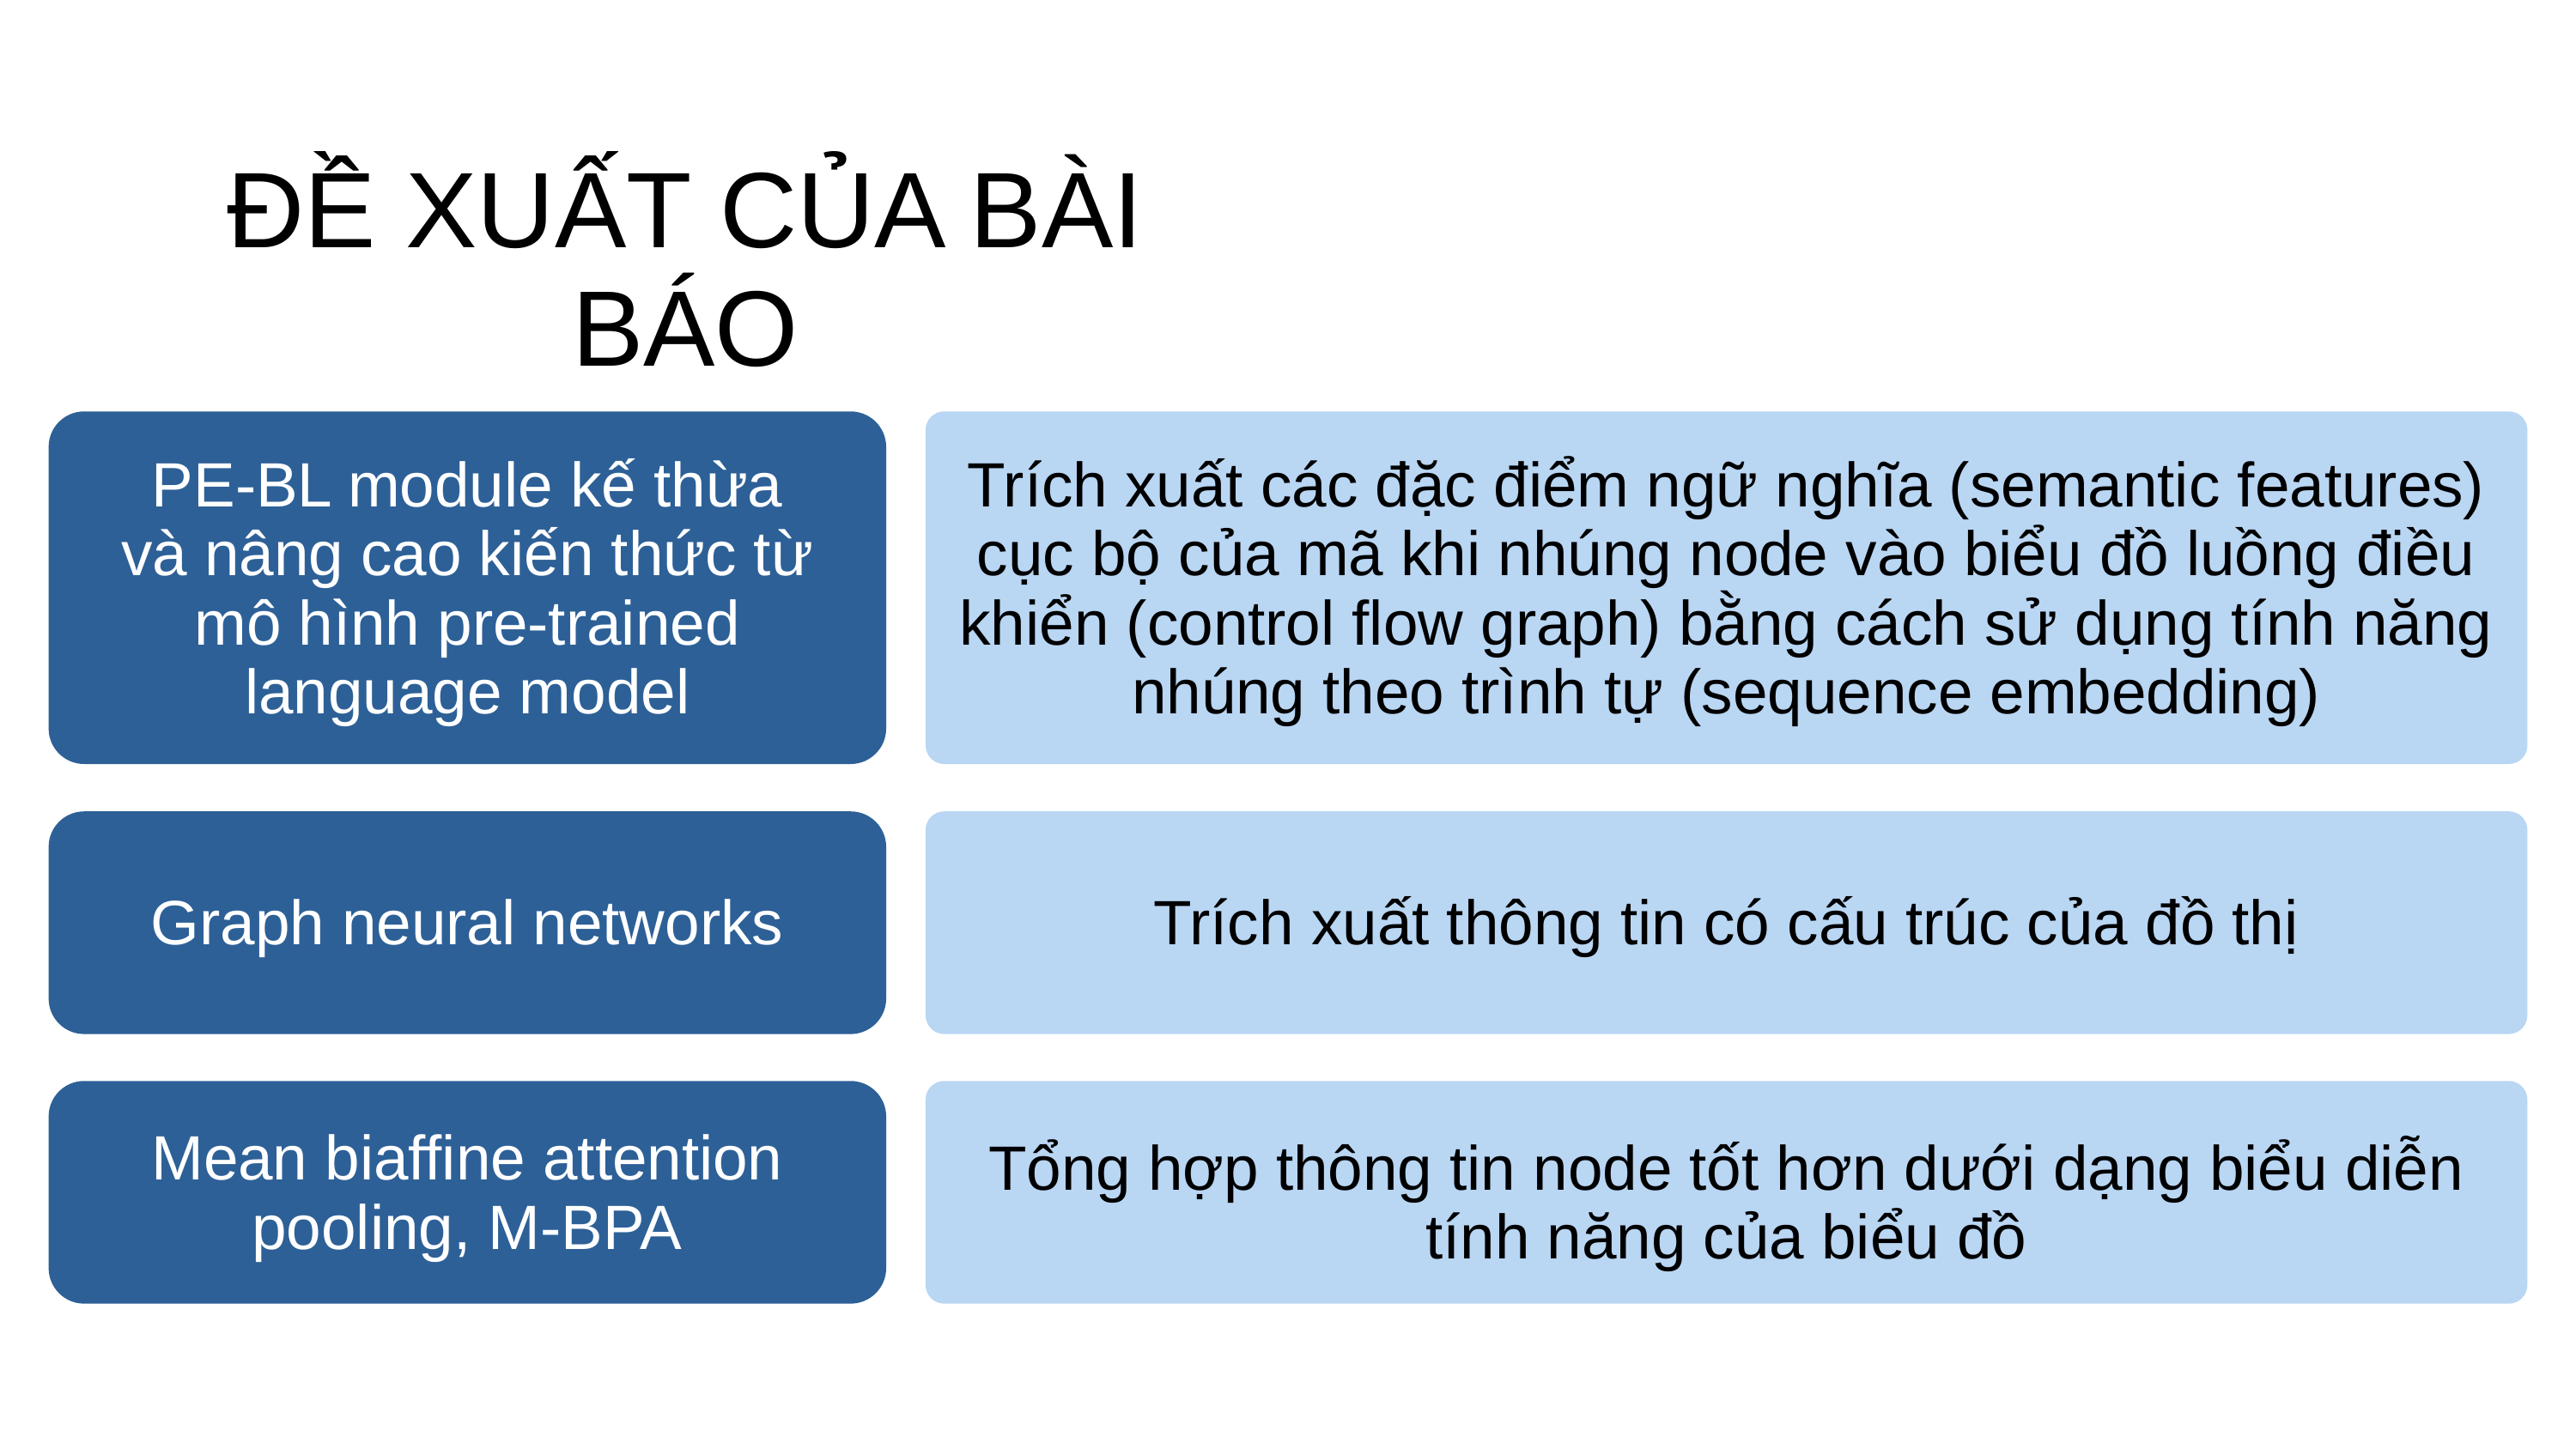

ĐỀ XUẤT CỦA BÀI BÁO

PE-BL module kế thừa và nâng cao kiến thức từ mô hình pre-trained language model

Trích xuất các đặc điểm ngữ nghĩa (semantic features) cục bộ của mã khi nhúng node vào biểu đồ luồng điều khiển (control flow graph) bằng cách sử dụng tính năng nhúng theo trình tự (sequence embedding)

Graph neural networks

Trích xuất thông tin có cấu trúc của đồ thị

Mean biaffine attention pooling, M-BPA

Tổng hợp thông tin node tốt hơn dưới dạng biểu diễn tính năng của biểu đồ